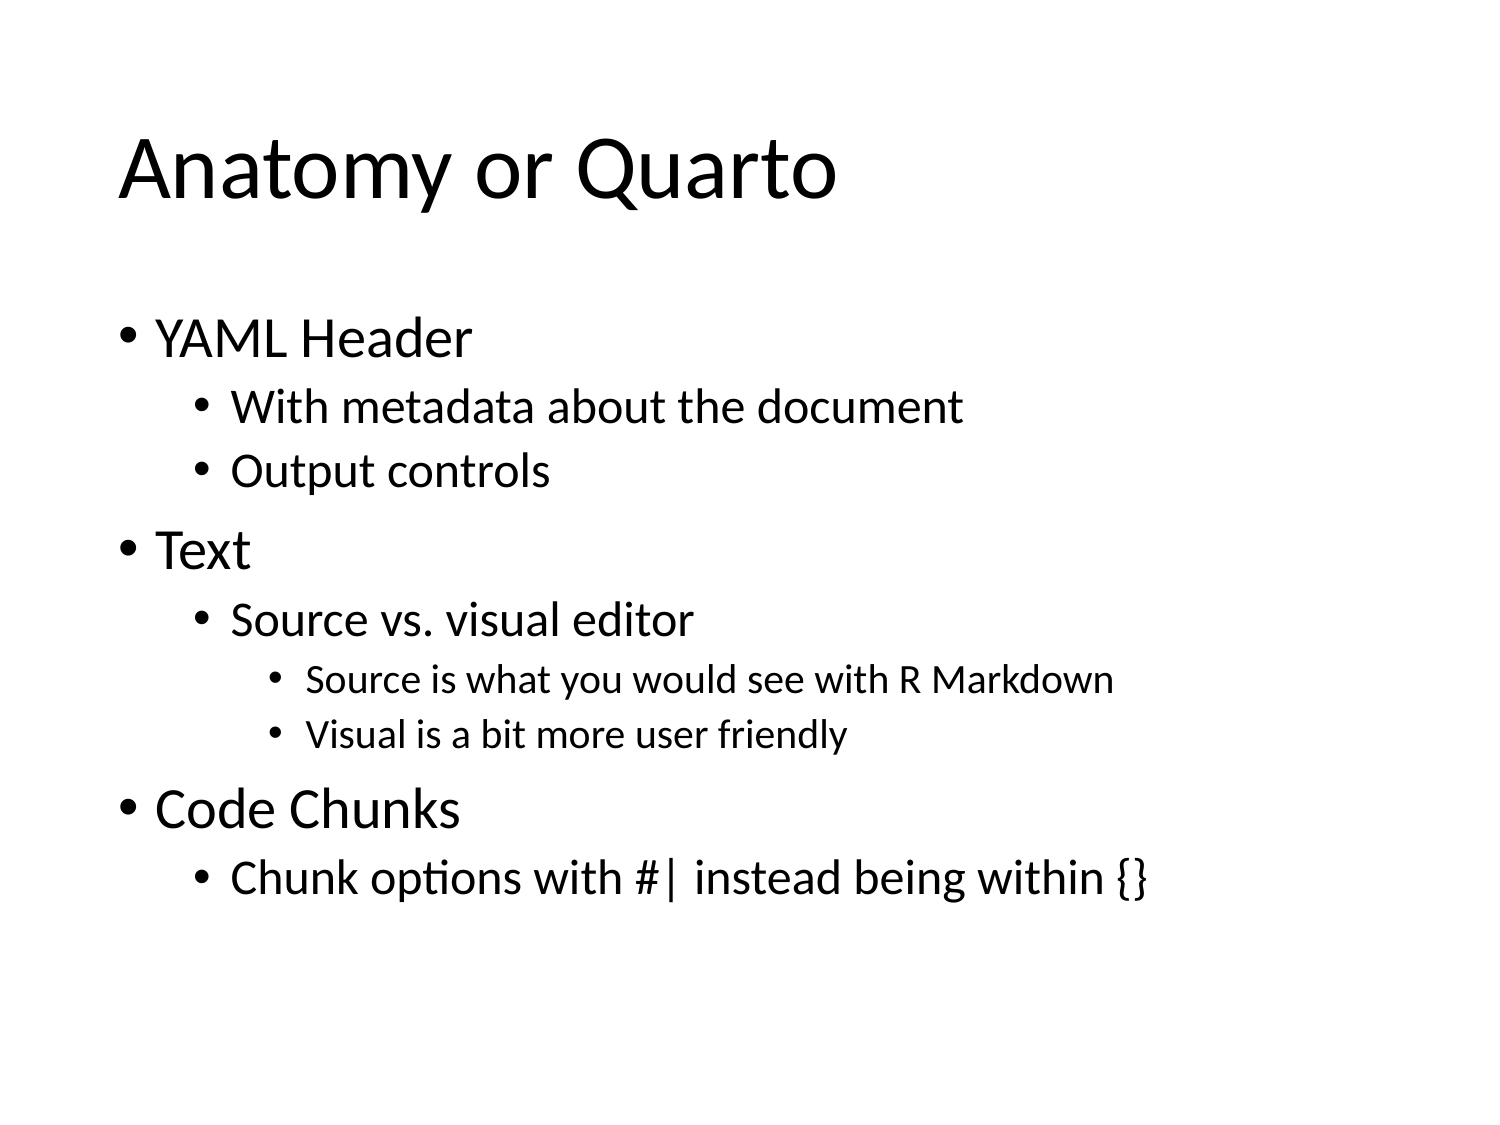

# Anatomy or Quarto
YAML Header
With metadata about the document
Output controls
Text
Source vs. visual editor
Source is what you would see with R Markdown
Visual is a bit more user friendly
Code Chunks
Chunk options with #| instead being within {}